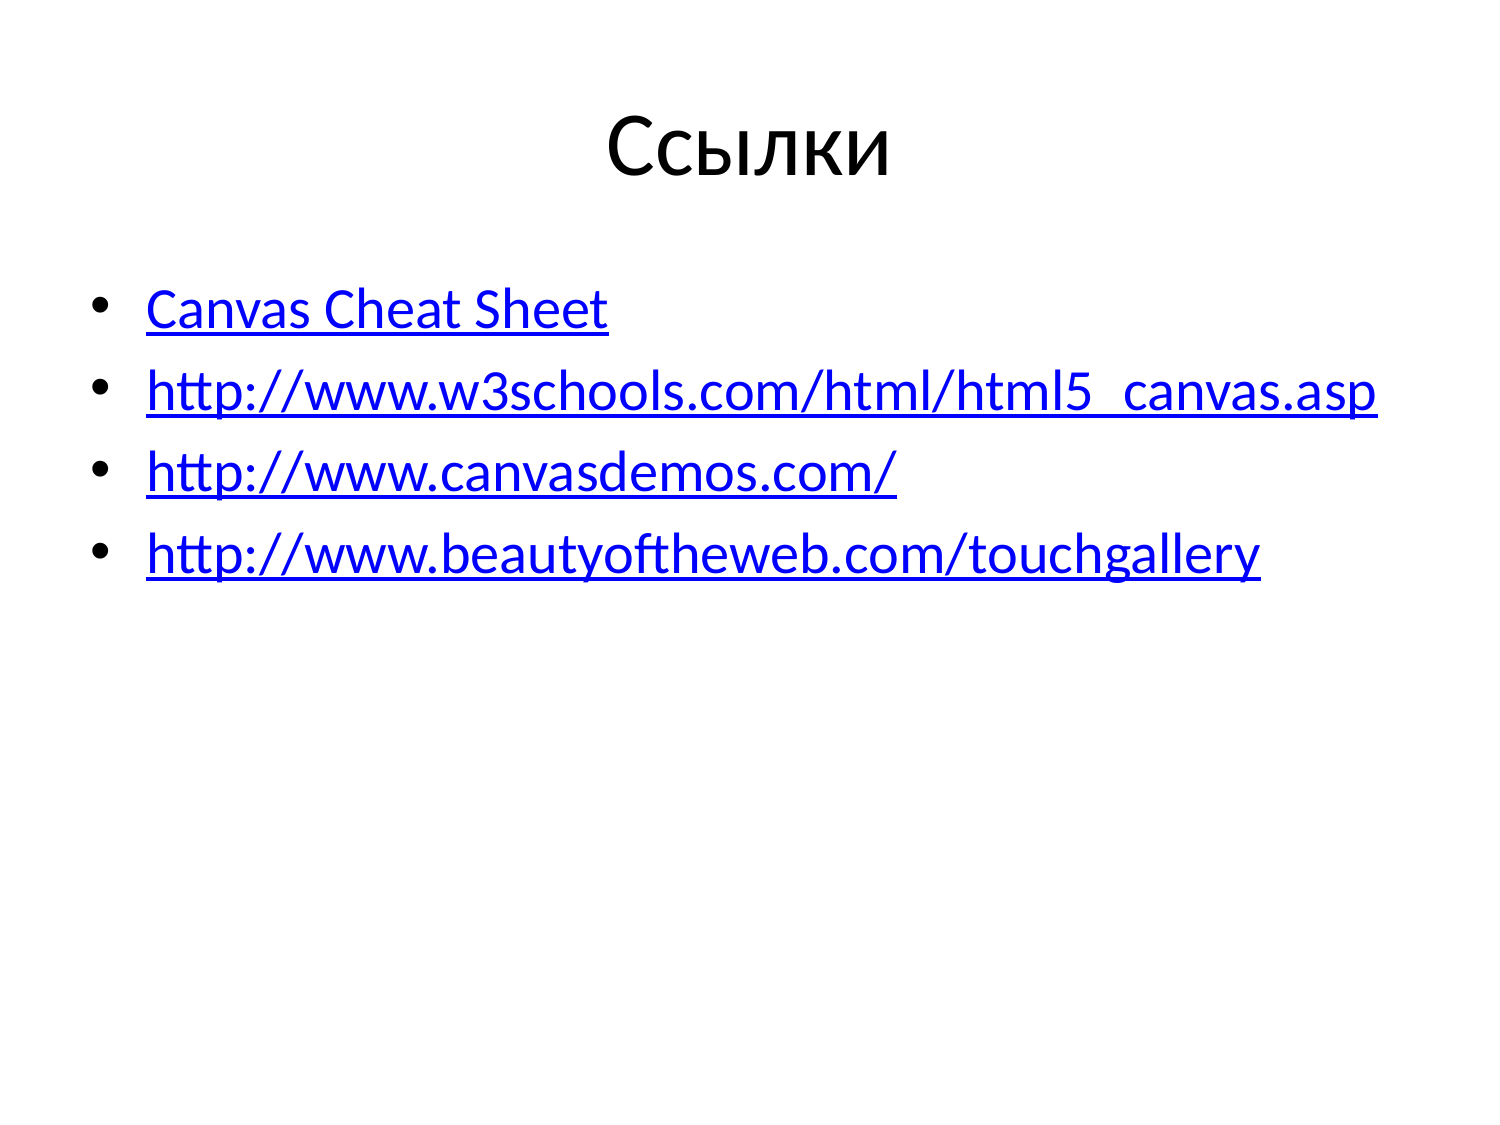

# Ссылки
Canvas Cheat Sheet
http://www.w3schools.com/html/html5_canvas.asp
http://www.canvasdemos.com/
http://www.beautyoftheweb.com/touchgallery